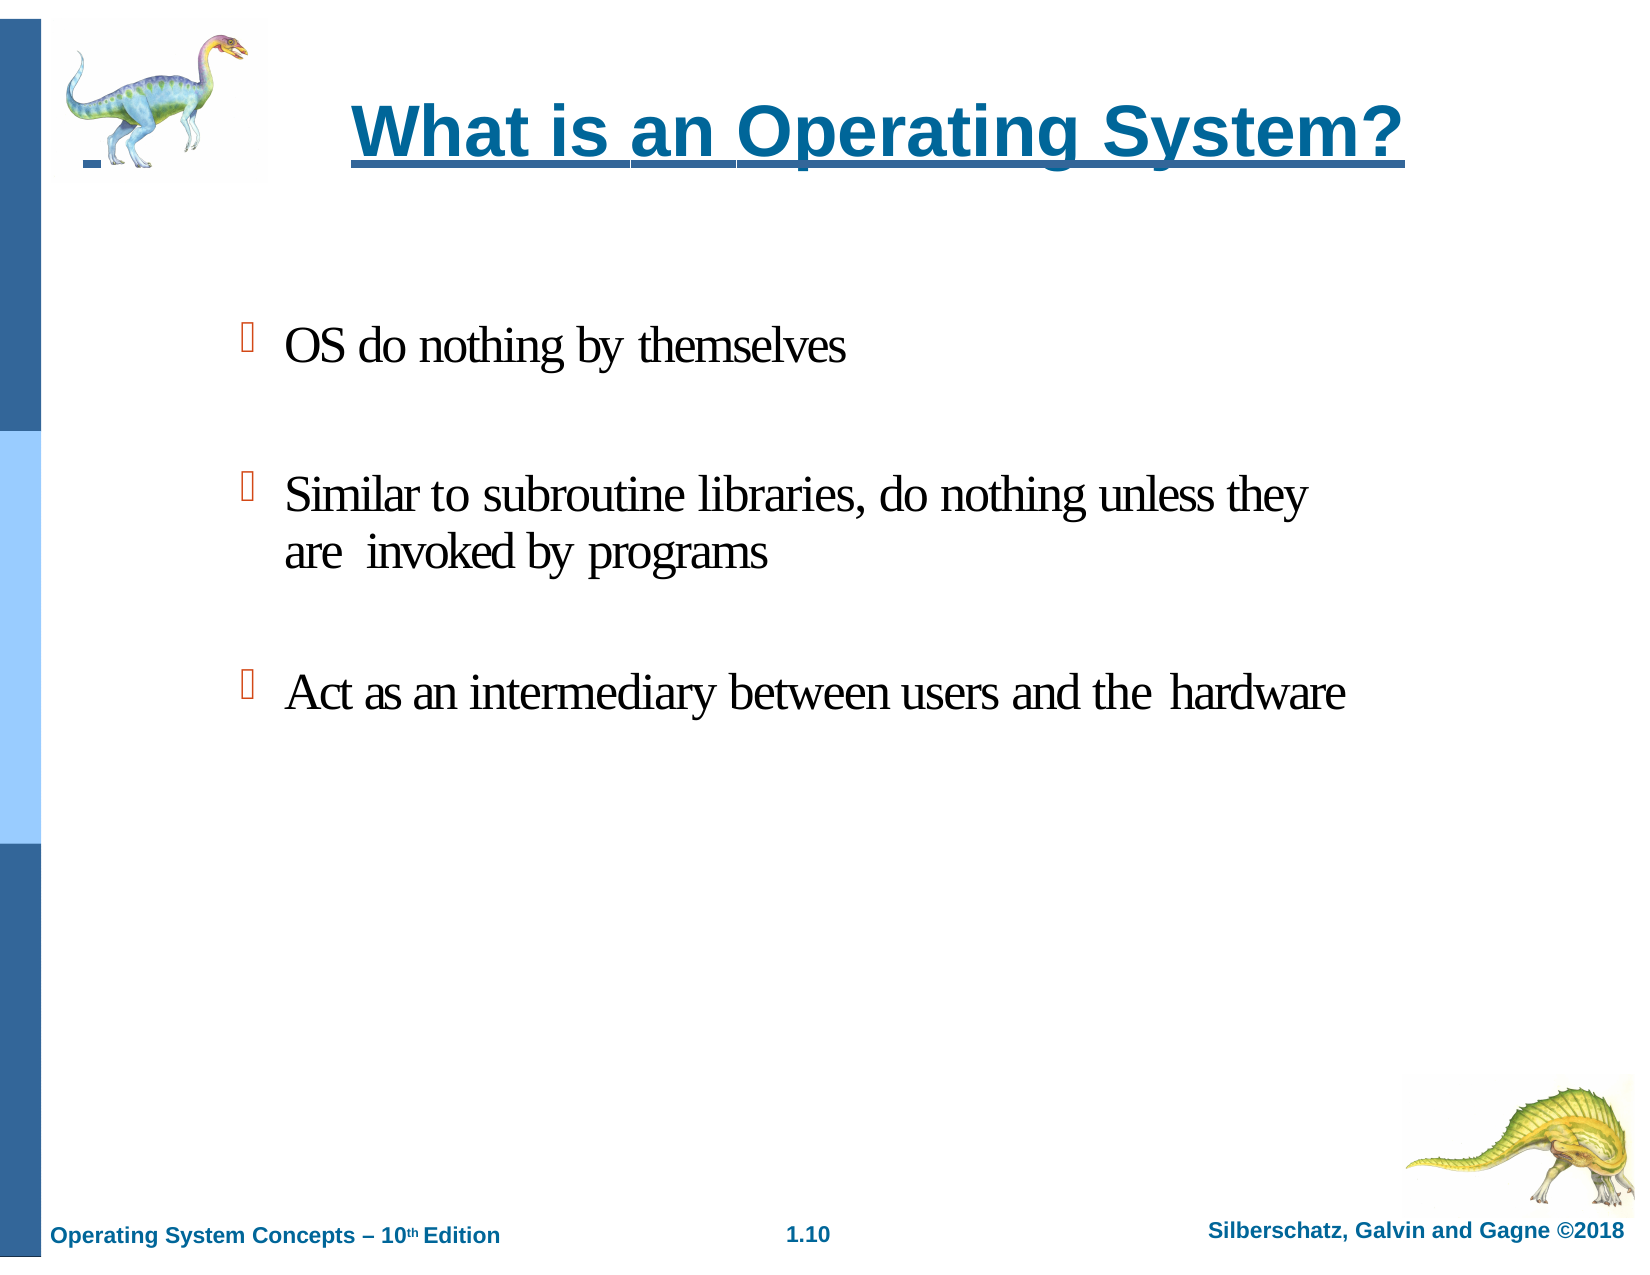

# What is an Operating System?
OS do nothing by themselves

Similar to subroutine libraries, do nothing unless they are  invoked by programs

Act as an intermediary between users and the hardware

Silberschatz, Galvin and Gagne ©2018
1.10
Operating System Concepts – 10th Edition